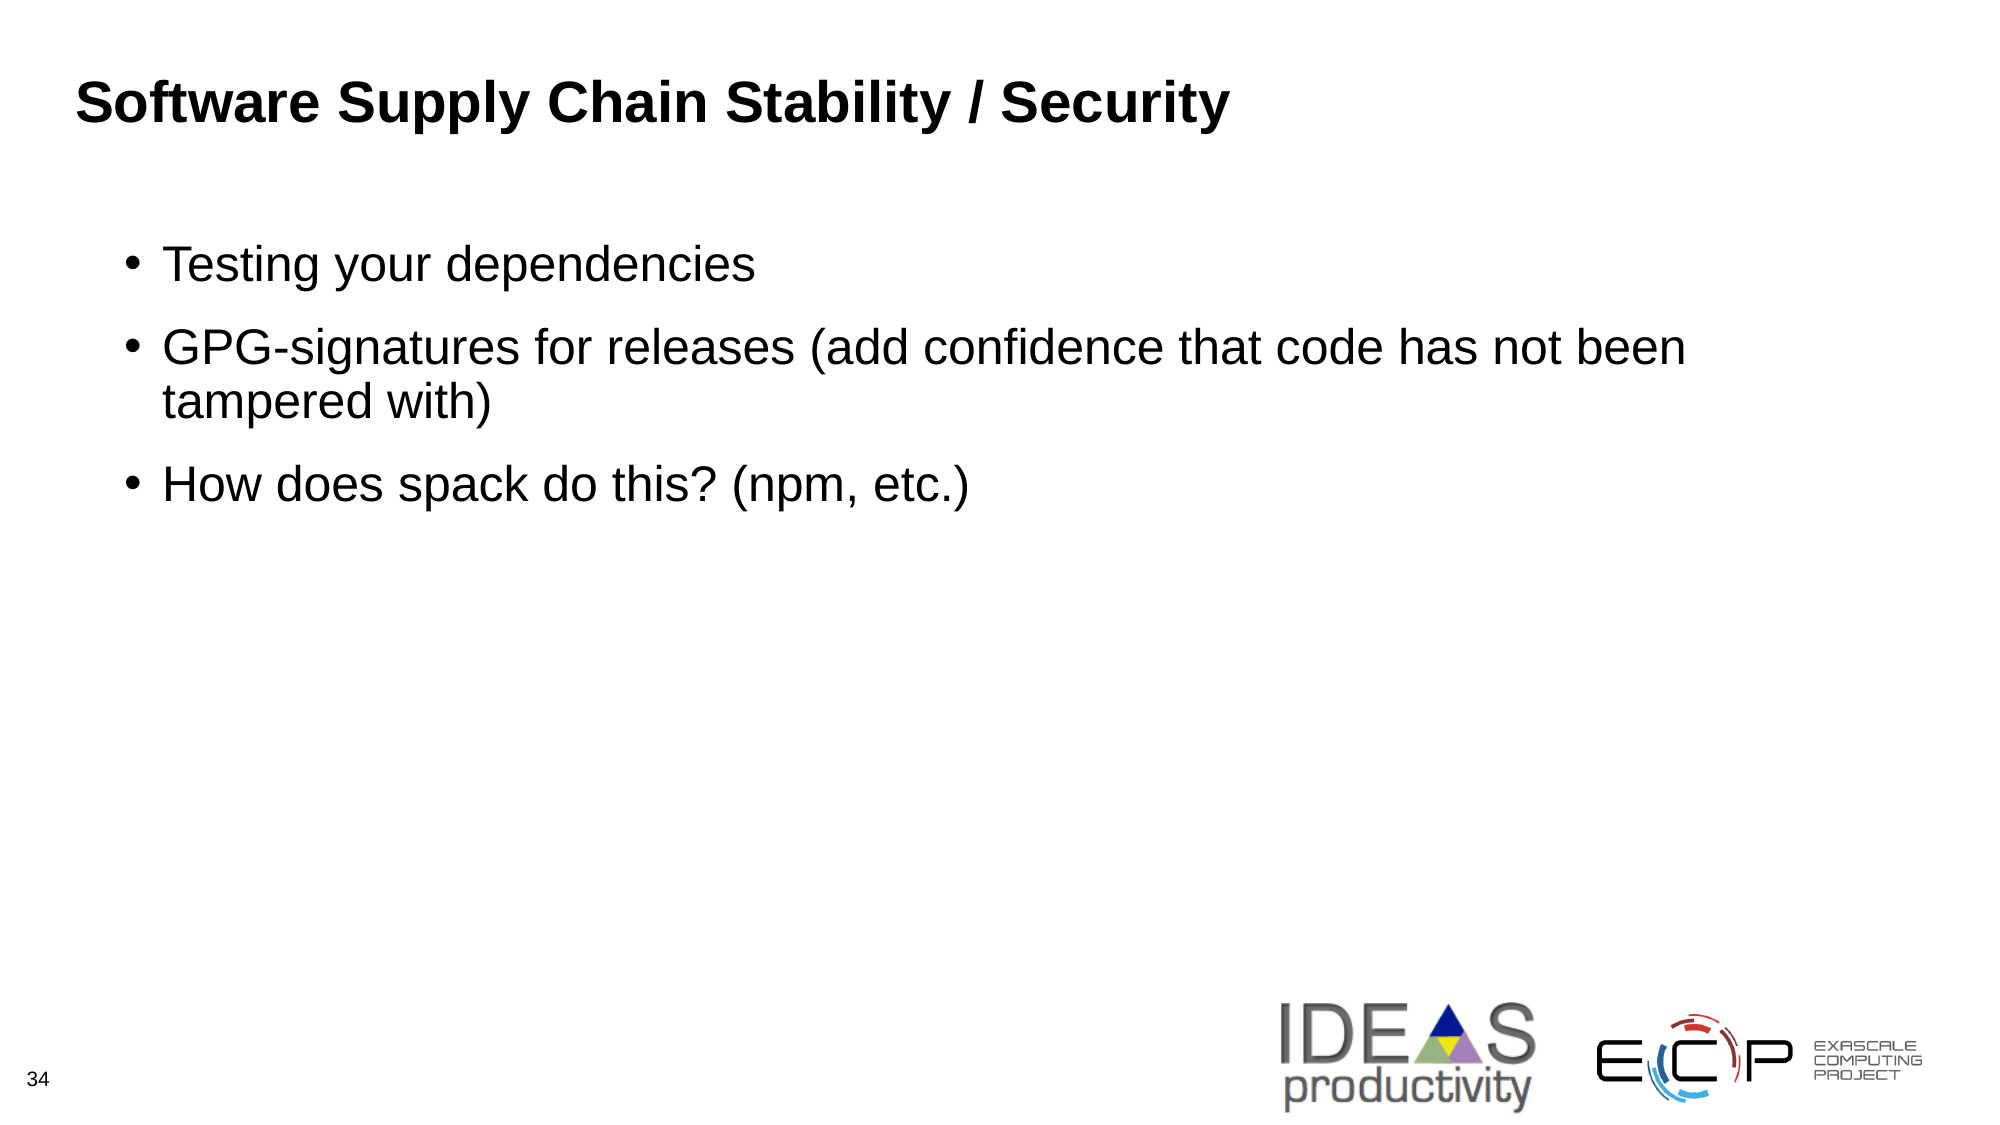

# Software Supply Chain Stability / Security
Testing your dependencies
GPG-signatures for releases (add confidence that code has not been tampered with)
How does spack do this? (npm, etc.)